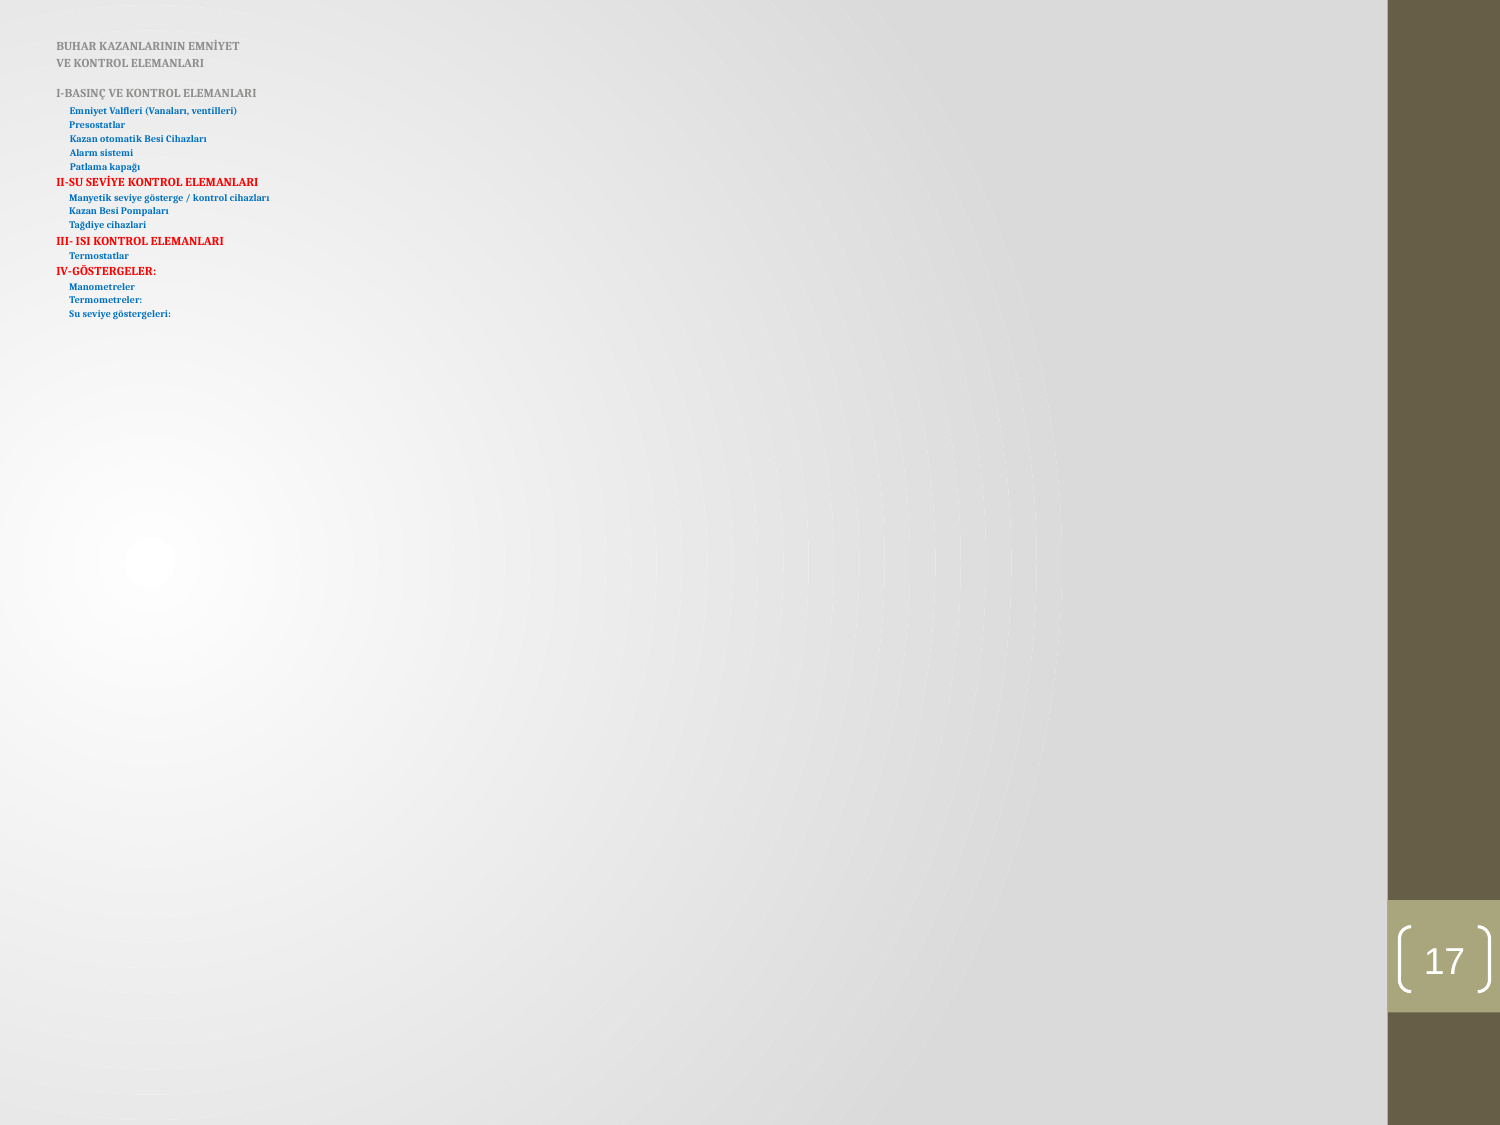

BUHAR KAZANLARININ EMNİYET
VE KONTROL ELEMANLARI

I-BASINÇ VE KONTROL ELEMANLARI
 Emniyet Valfleri (Vanaları, ventilleri)
 Presostatlar
      Kazan otomatik Besi Cihazları
      Alarm sistemi
      Patlama kapağı
II-SU SEVİYE KONTROL ELEMANLARI
 Manyetik seviye gösterge / kontrol cihazları
 Kazan Besi Pompaları
 Tağdiye cihazlari
III- ISI KONTROL ELEMANLARI
 Termostatlar
IV-GÖSTERGELER:
 Manometreler
 Termometreler:
 Su seviye göstergeleri:

17